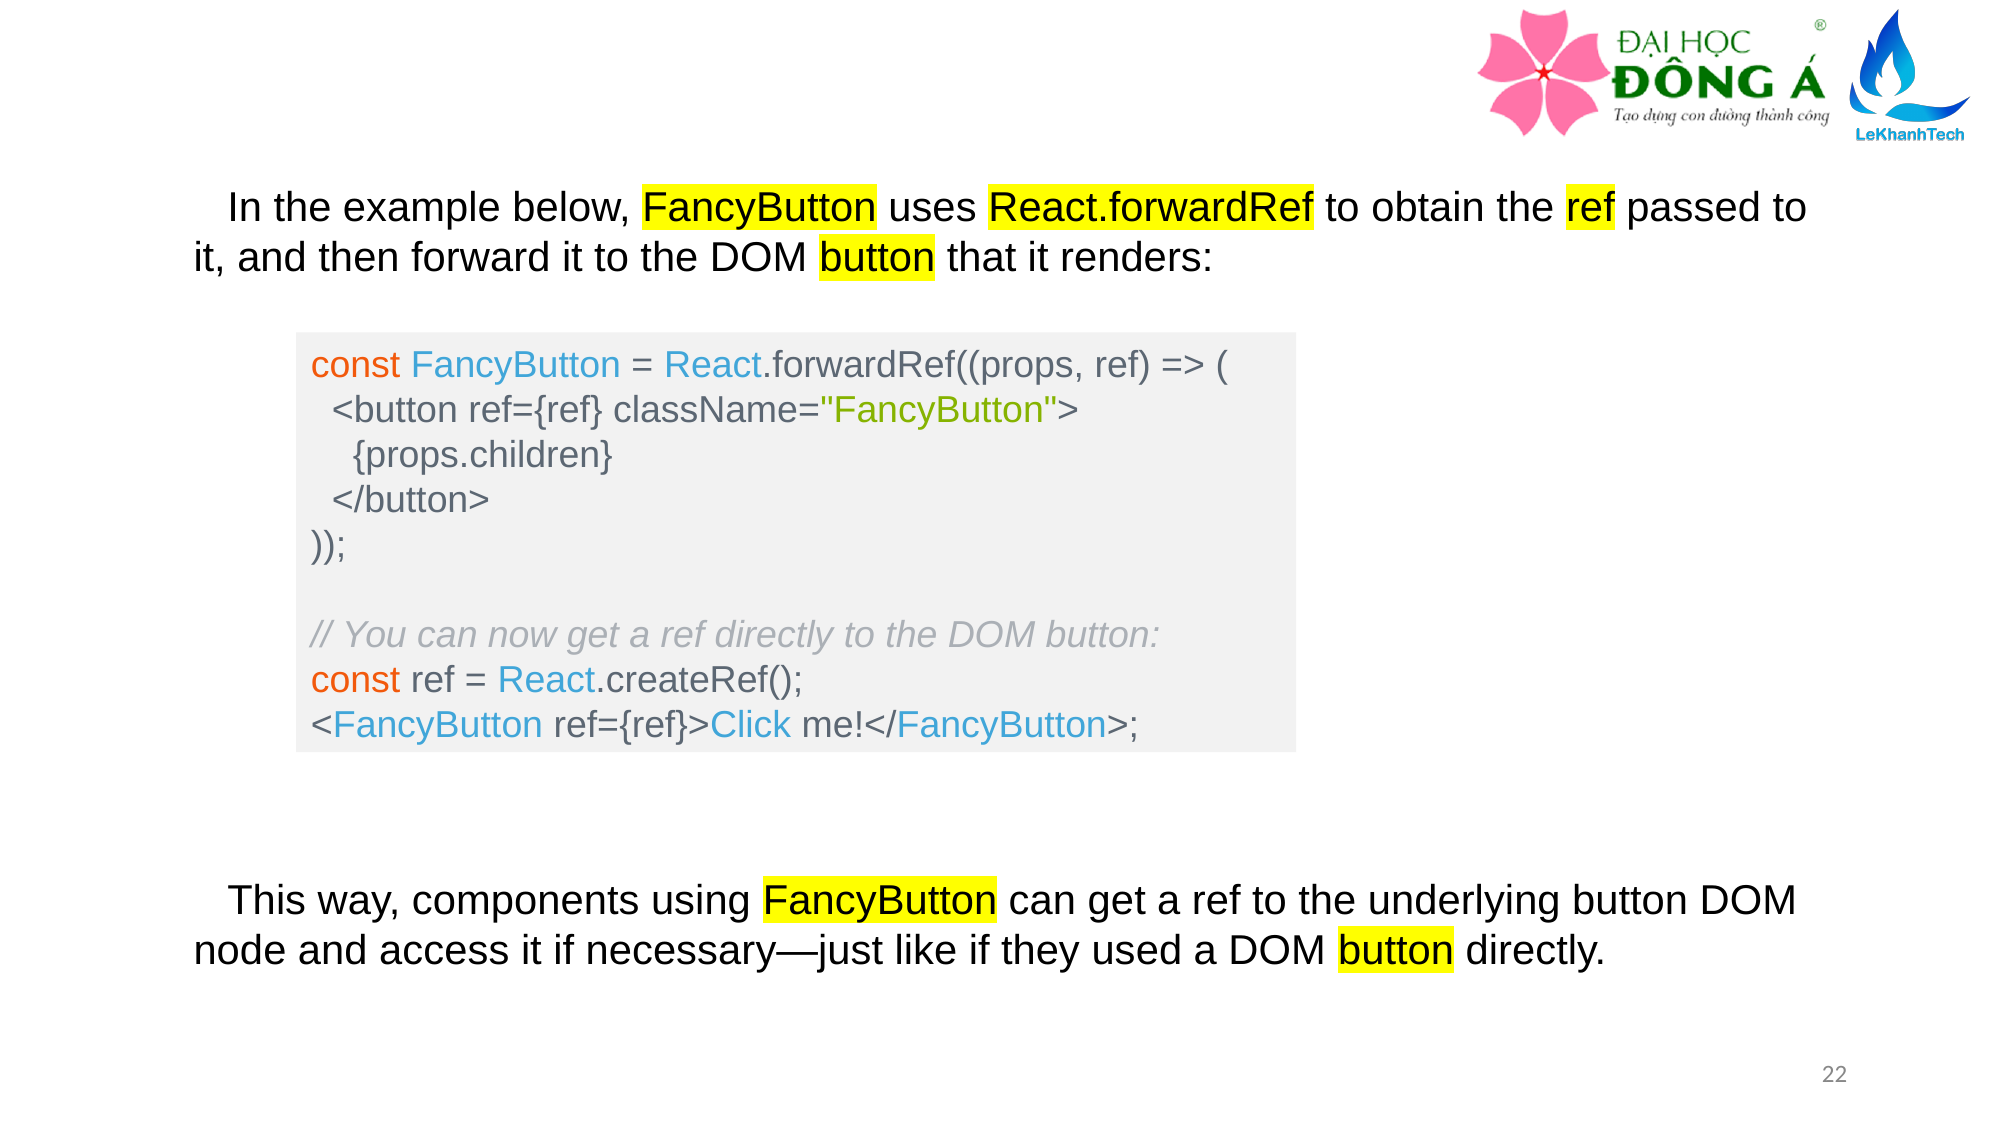

In the example below, FancyButton uses React.forwardRef to obtain the ref passed to it, and then forward it to the DOM button that it renders:
const FancyButton = React.forwardRef((props, ref) => (
  <button ref={ref} className="FancyButton">
    {props.children}
  </button>
));
// You can now get a ref directly to the DOM button:
const ref = React.createRef();
<FancyButton ref={ref}>Click me!</FancyButton>;
This way, components using FancyButton can get a ref to the underlying button DOM node and access it if necessary—just like if they used a DOM button directly.
22